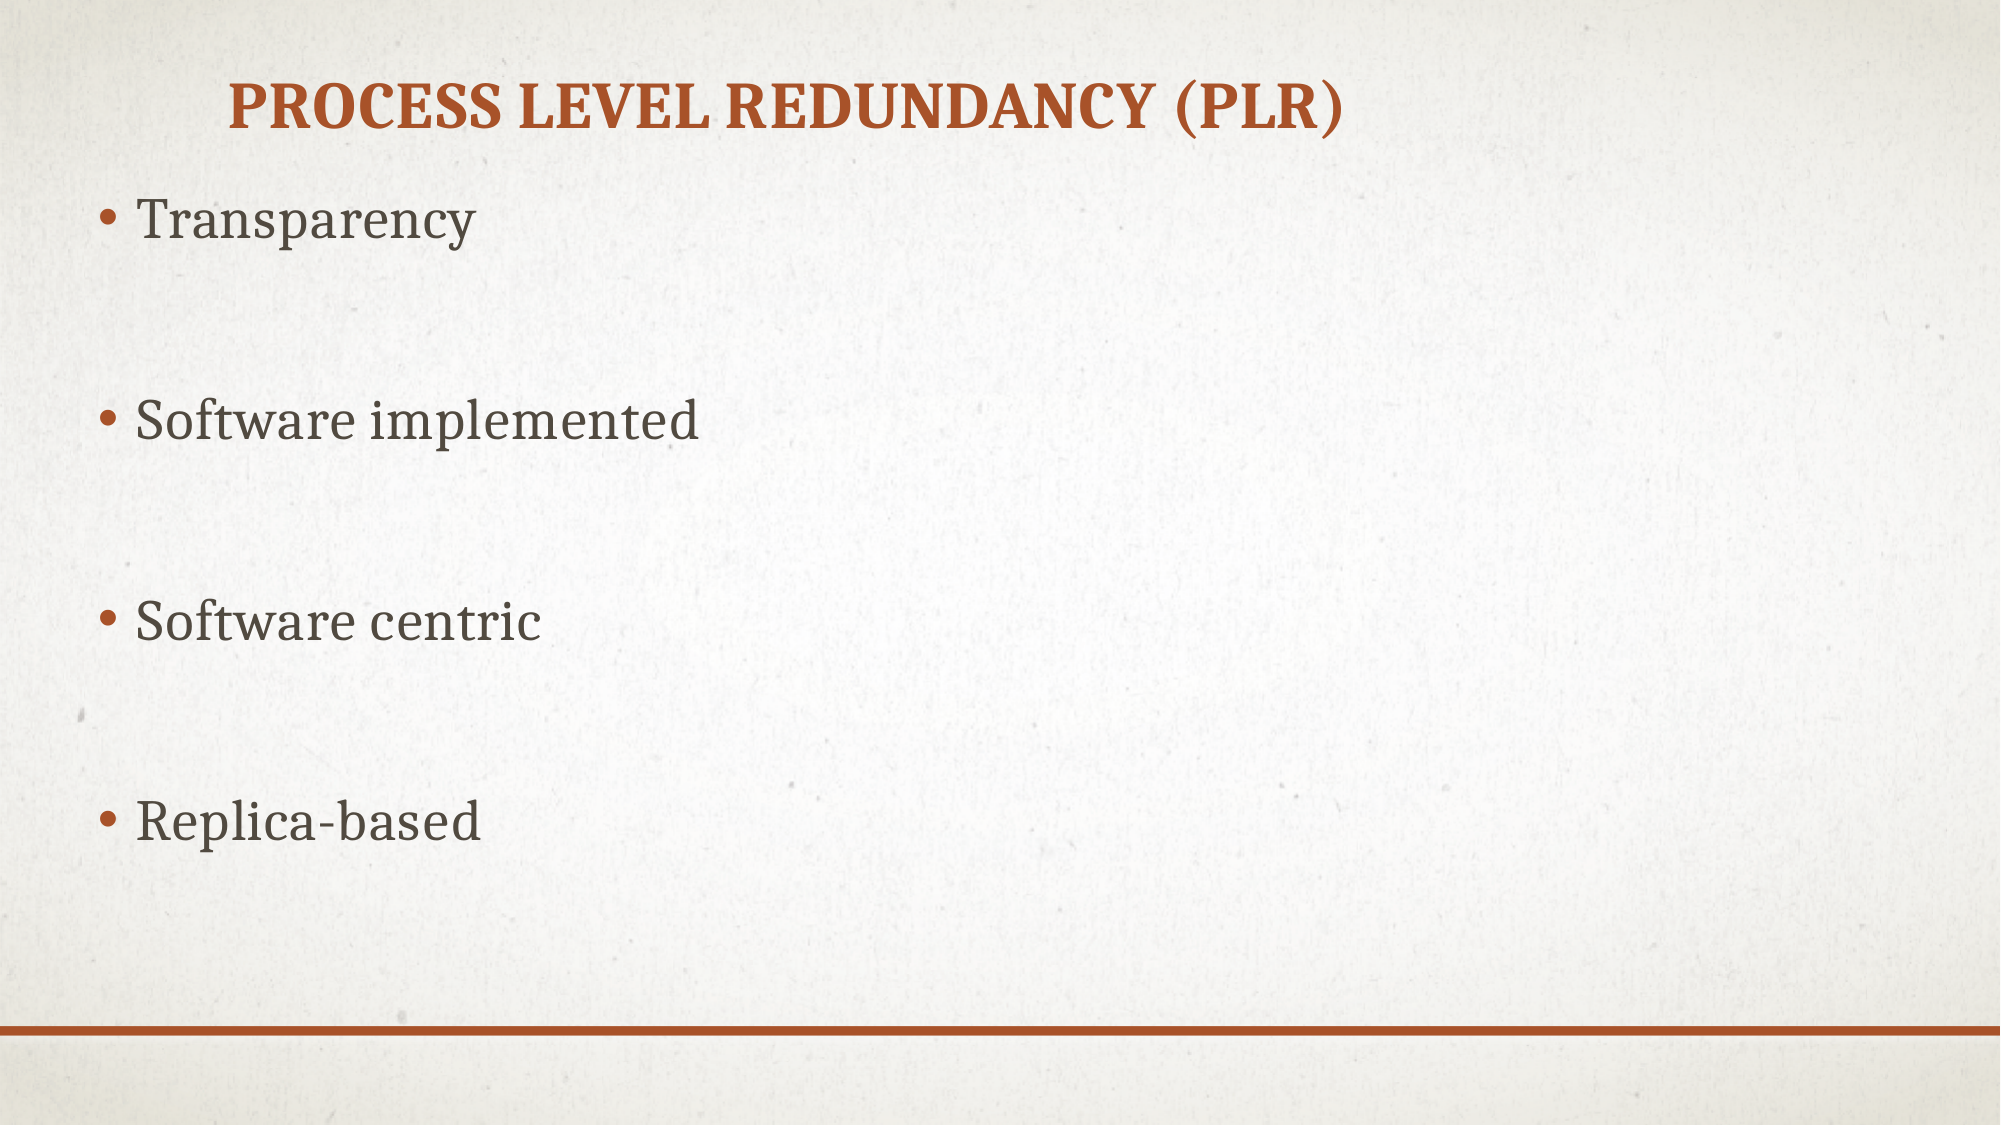

# Process level redundancy (plr)
Transparency

Software implemented

Software centric

Replica-based